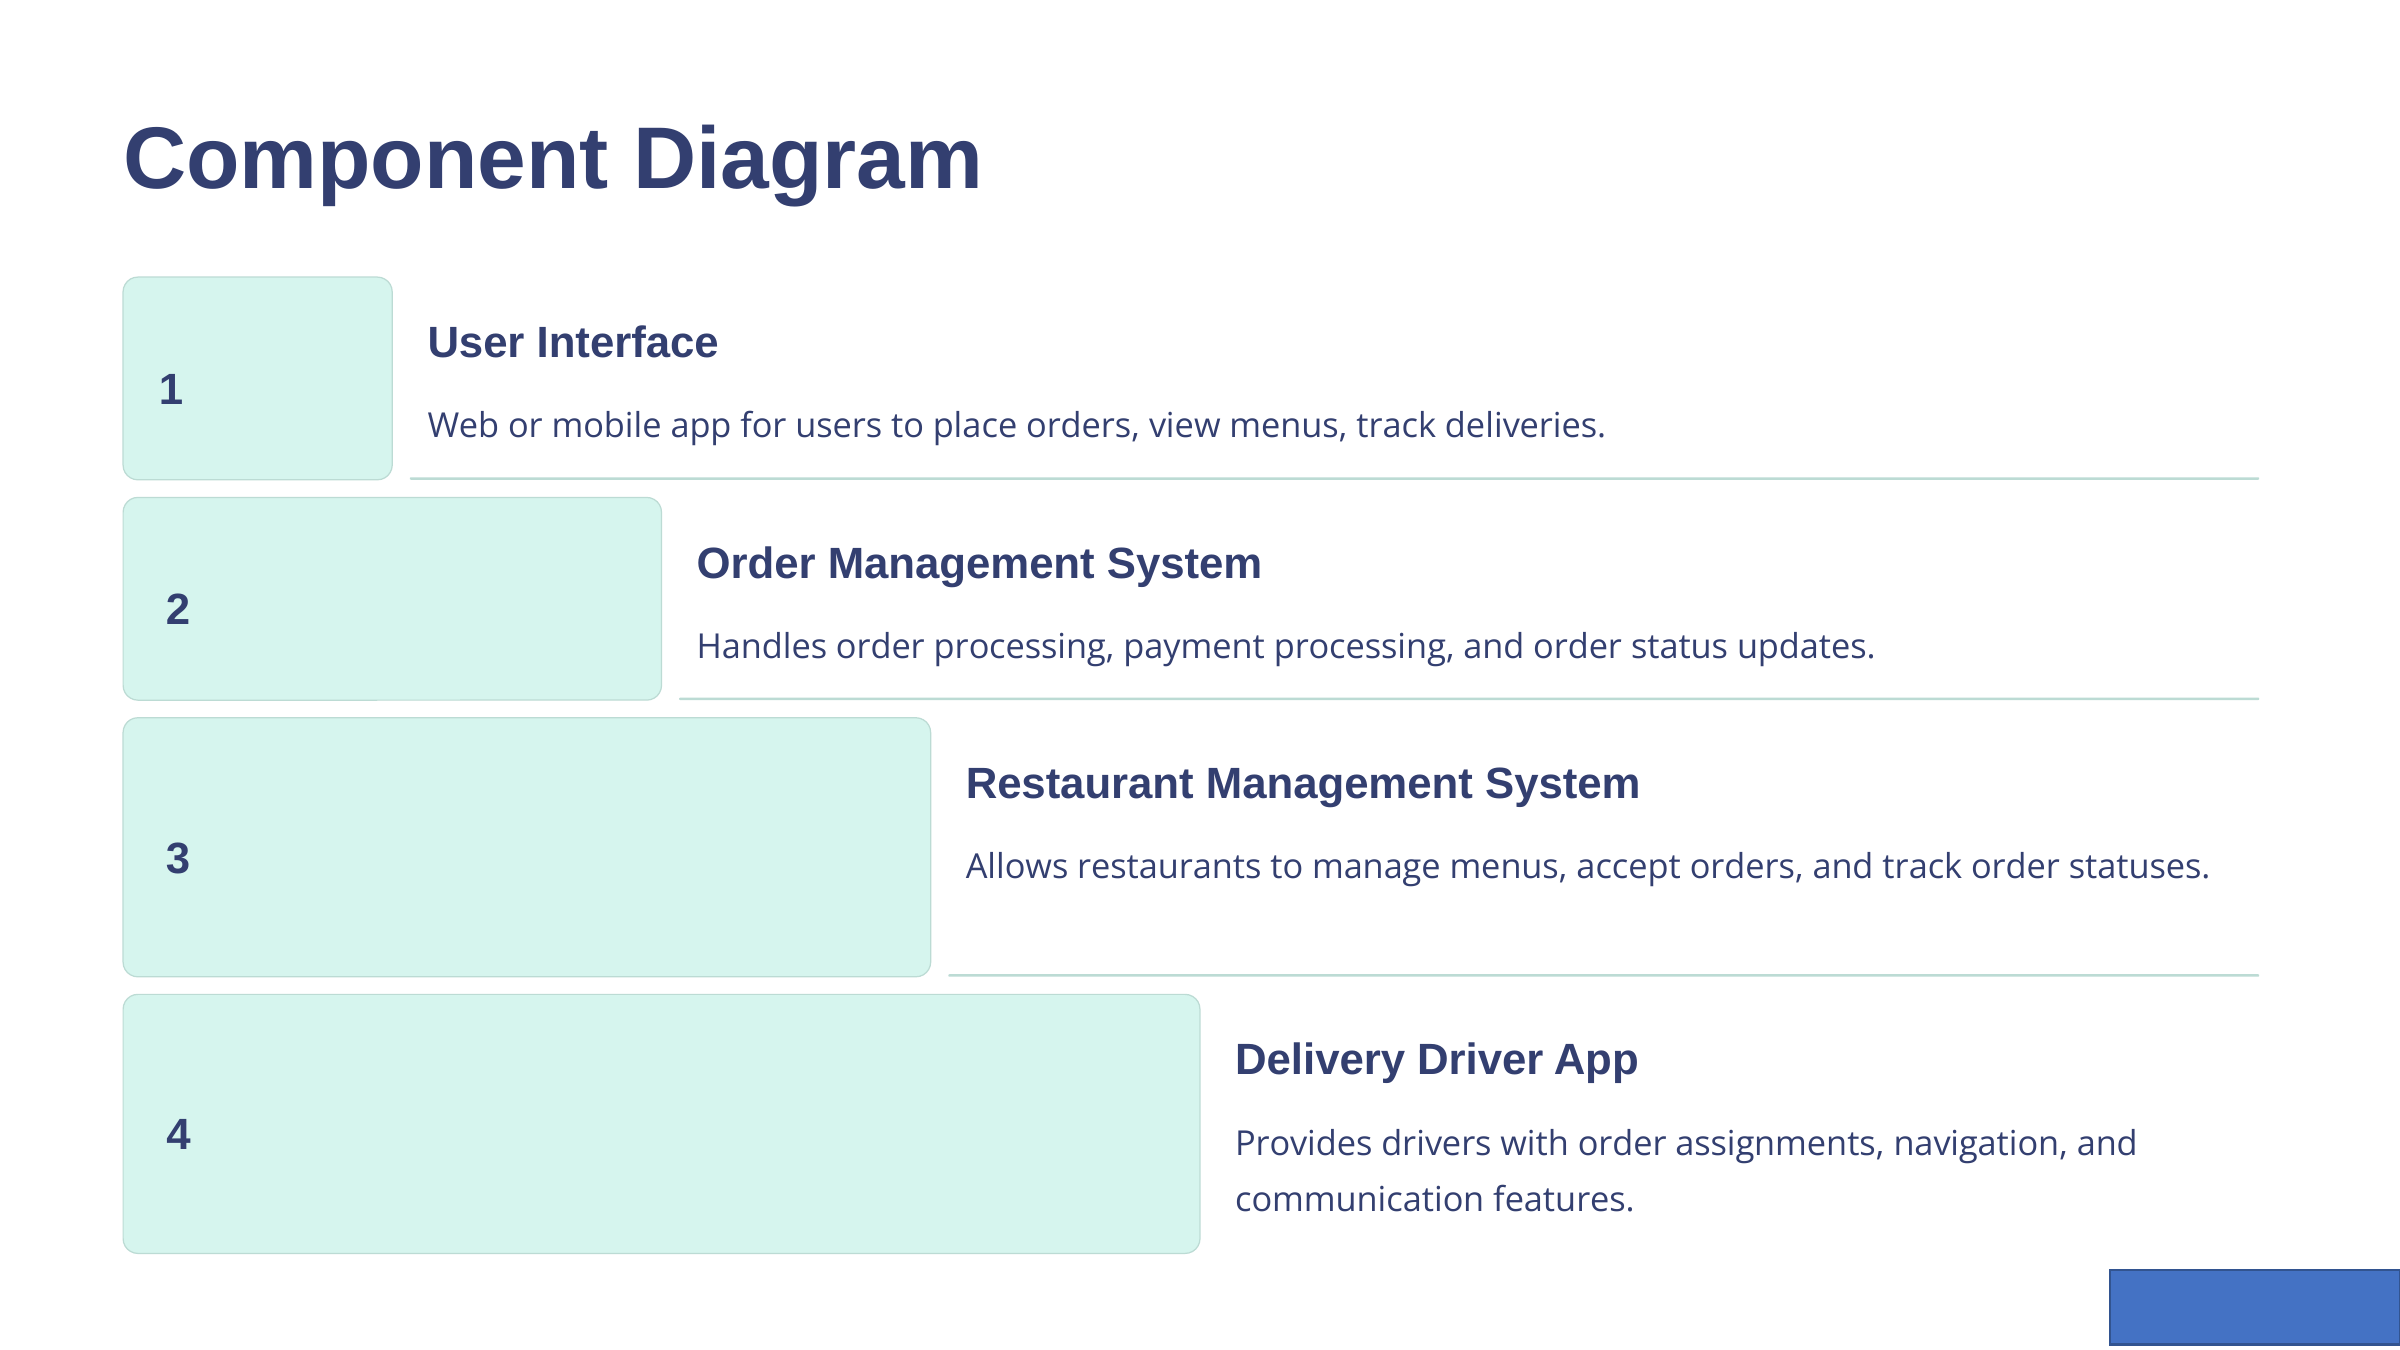

Component Diagram

User Interface
1
Web or mobile app for users to place orders, view menus, track deliveries.

Order Management System
2
Handles order processing, payment processing, and order status updates.

Restaurant Management System
3
Allows restaurants to manage menus, accept orders, and track order statuses.

Delivery Driver App
4
Provides drivers with order assignments, navigation, and communication features.